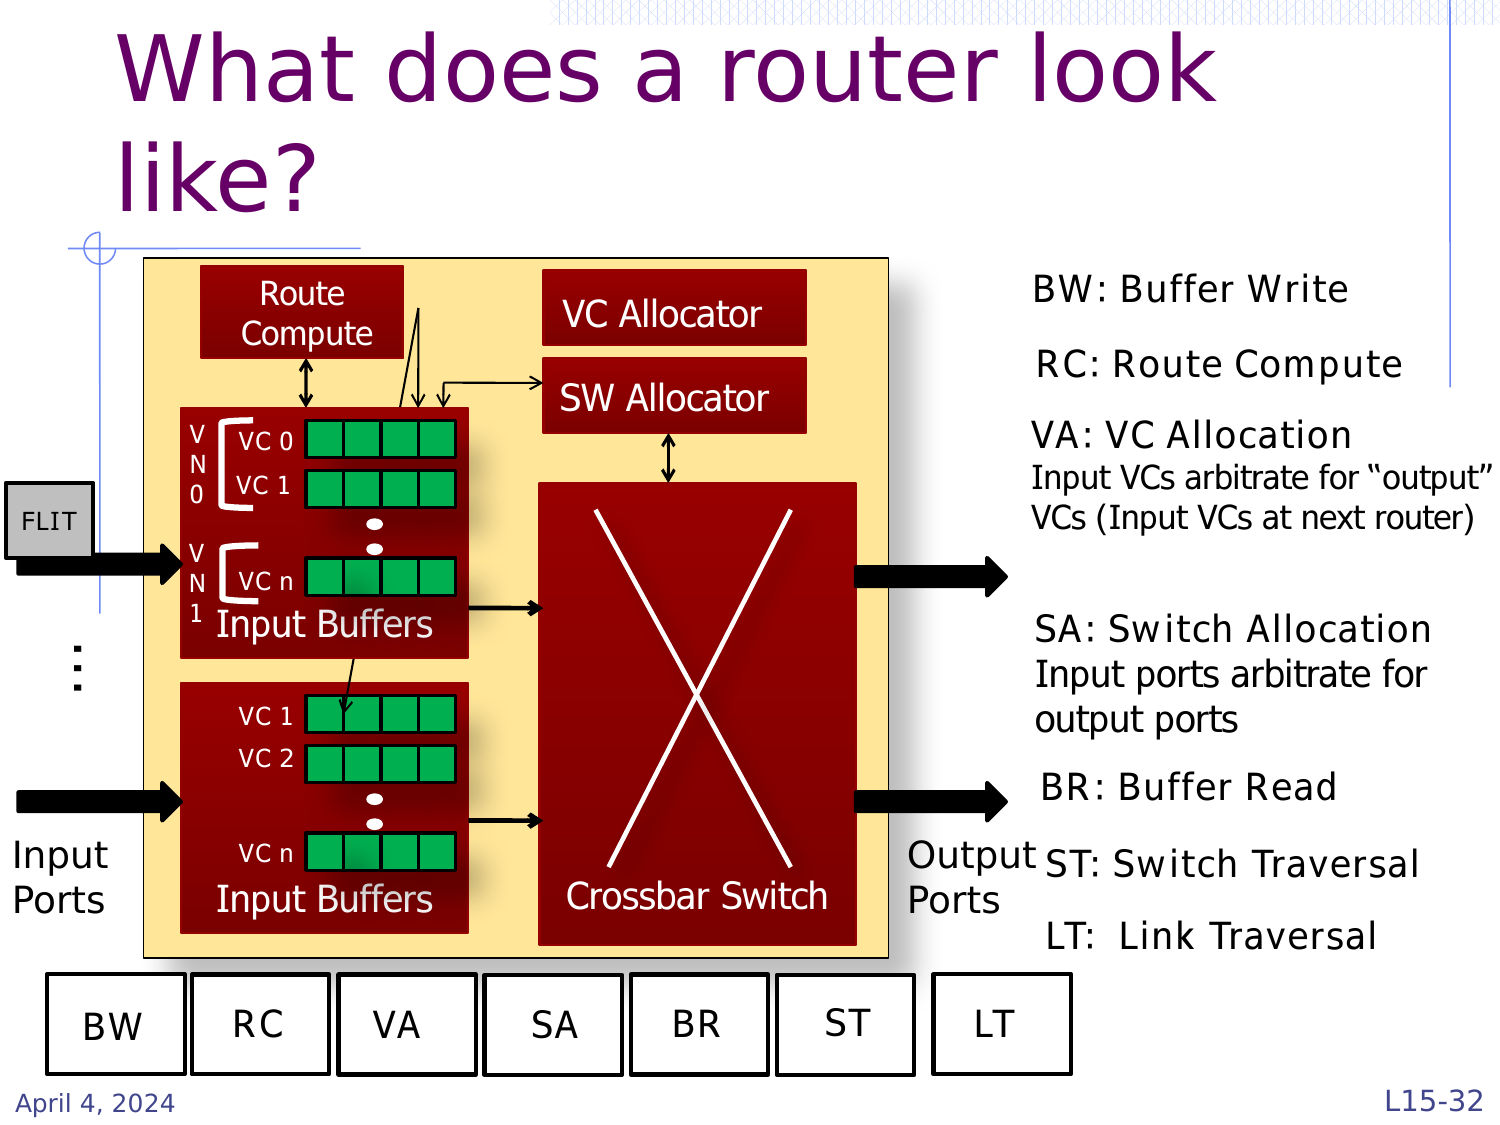

# What does a router look like?

BW: Buffer Write

Route
Compute

VC Allocator
RC: Route Compute

Input Buffers
VC 0

VC 1

VC n

SW Allocator
VA: VC Allocation
Input VCs arbitrate for “output” VCs (Input VCs at next router)
VN0

VN
1

FLIT

Crossbar Switch

SA: Switch Allocation
Input ports arbitrate for output ports
…

Input Buffers
VC 1

VC 2

VC n

BR: Buffer Read

Input Ports
Output Ports
ST: Switch Traversal
LT:  Link Traversal

ST
BR
LT
RC
VA
SA
BW
April 4, 2024
L15-32